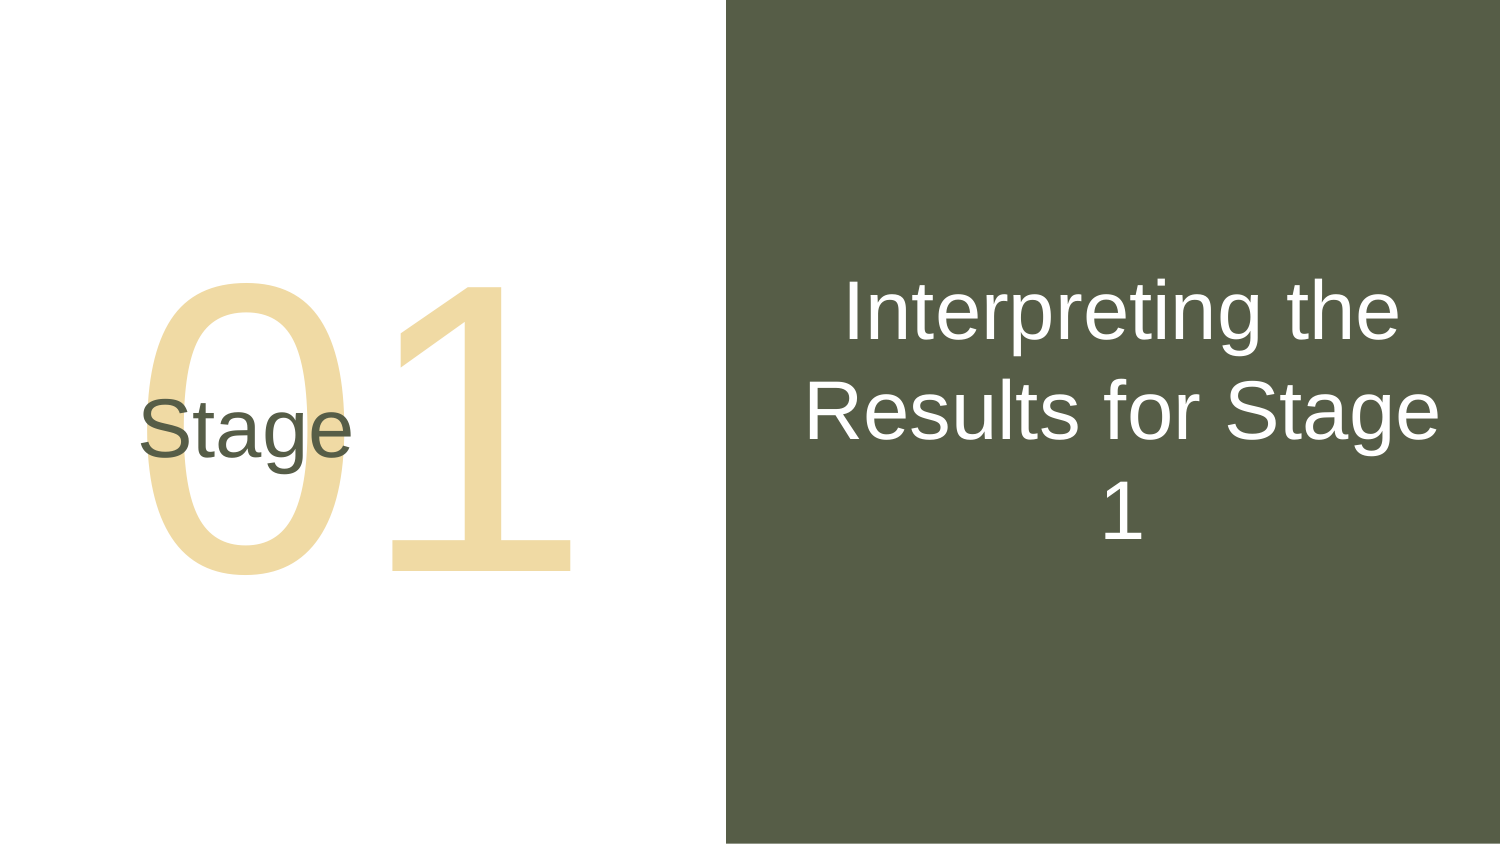

# 01
Interpreting the Results for Stage 1

Stage